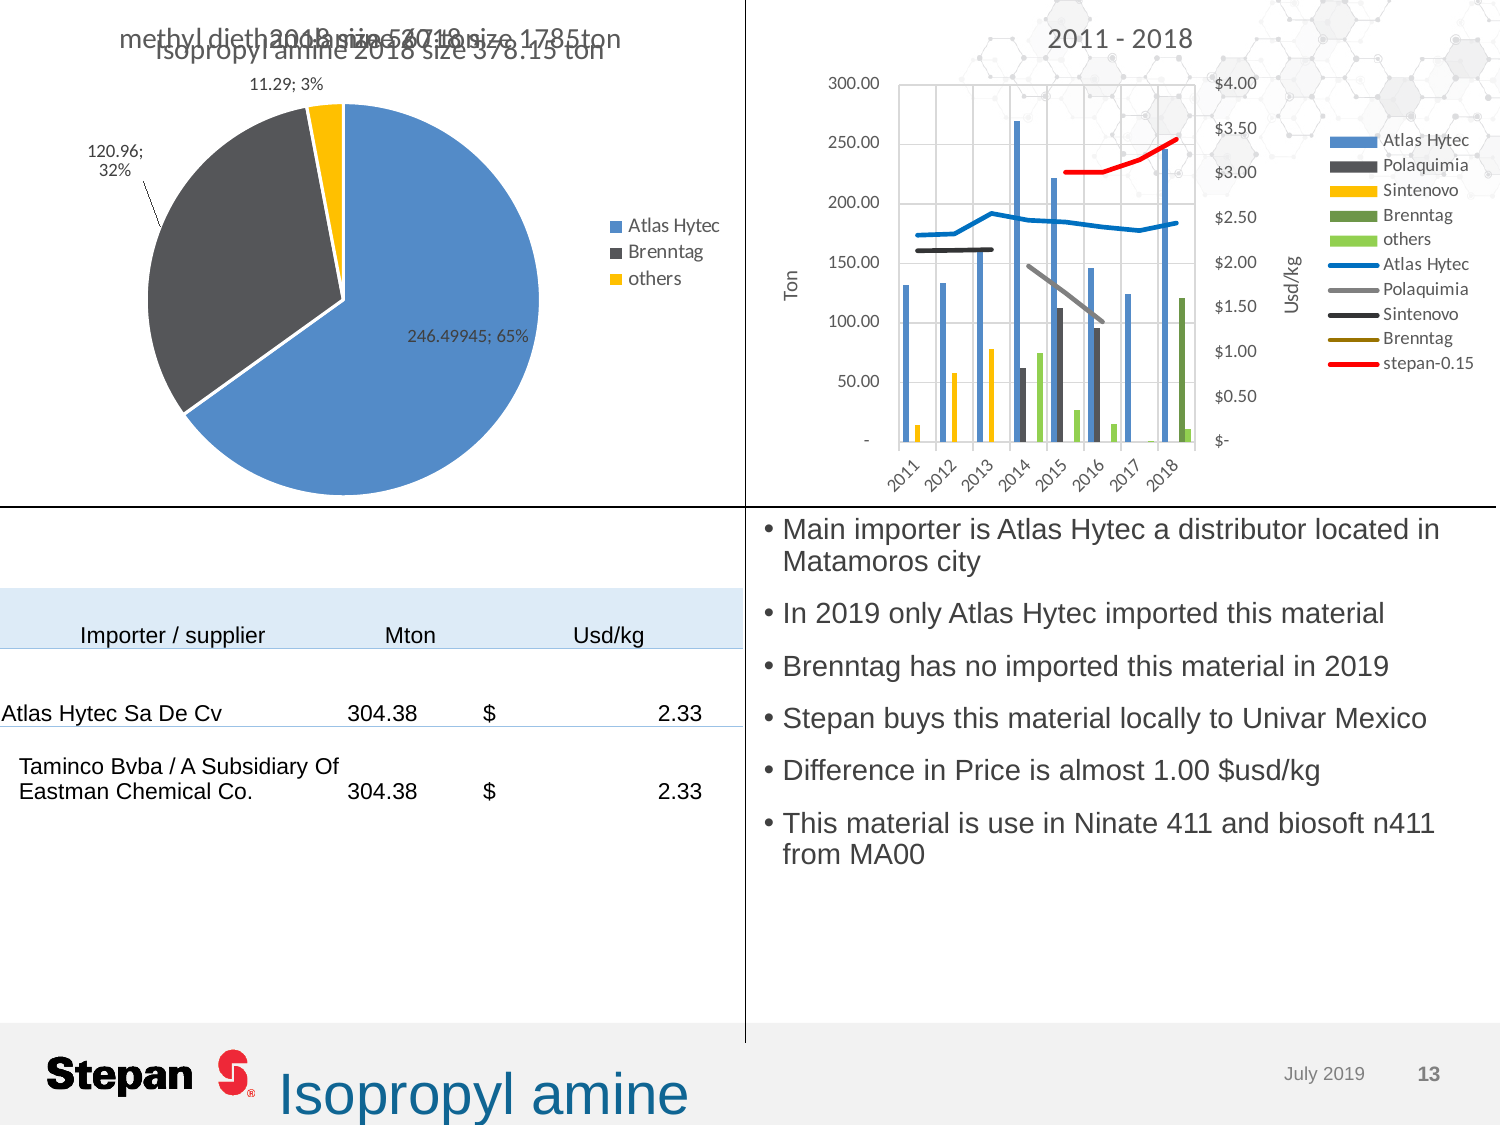

### Chart: 2018 size 567 ton

| Category |
|---|

### Chart: Isopropyl amine 2018 size 378.15 ton

| Category |  |
|---|---|
| Atlas Hytec | 246.49945000000002 |
| Brenntag | 120.96 |
| others | 11.29 |

### Chart: methyl diethanolamine 2018 size 1785ton

| Category |
|---|

[unsupported chart]

Main importer is Atlas Hytec a distributor located in Matamoros city
In 2019 only Atlas Hytec imported this material
Brenntag has no imported this material in 2019
Stepan buys this material locally to Univar Mexico
Difference in Price is almost 1.00 $usd/kg
This material is use in Ninate 411 and biosoft n411 from MA00
| Importer / supplier | Mton | Usd/kg |
| --- | --- | --- |
| Atlas Hytec Sa De Cv | 304.38 | $ 2.33 |
| Taminco Bvba / A Subsidiary Of Eastman Chemical Co. | 304.38 | $ 2.33 |
July 2019
13
Isopropyl amine